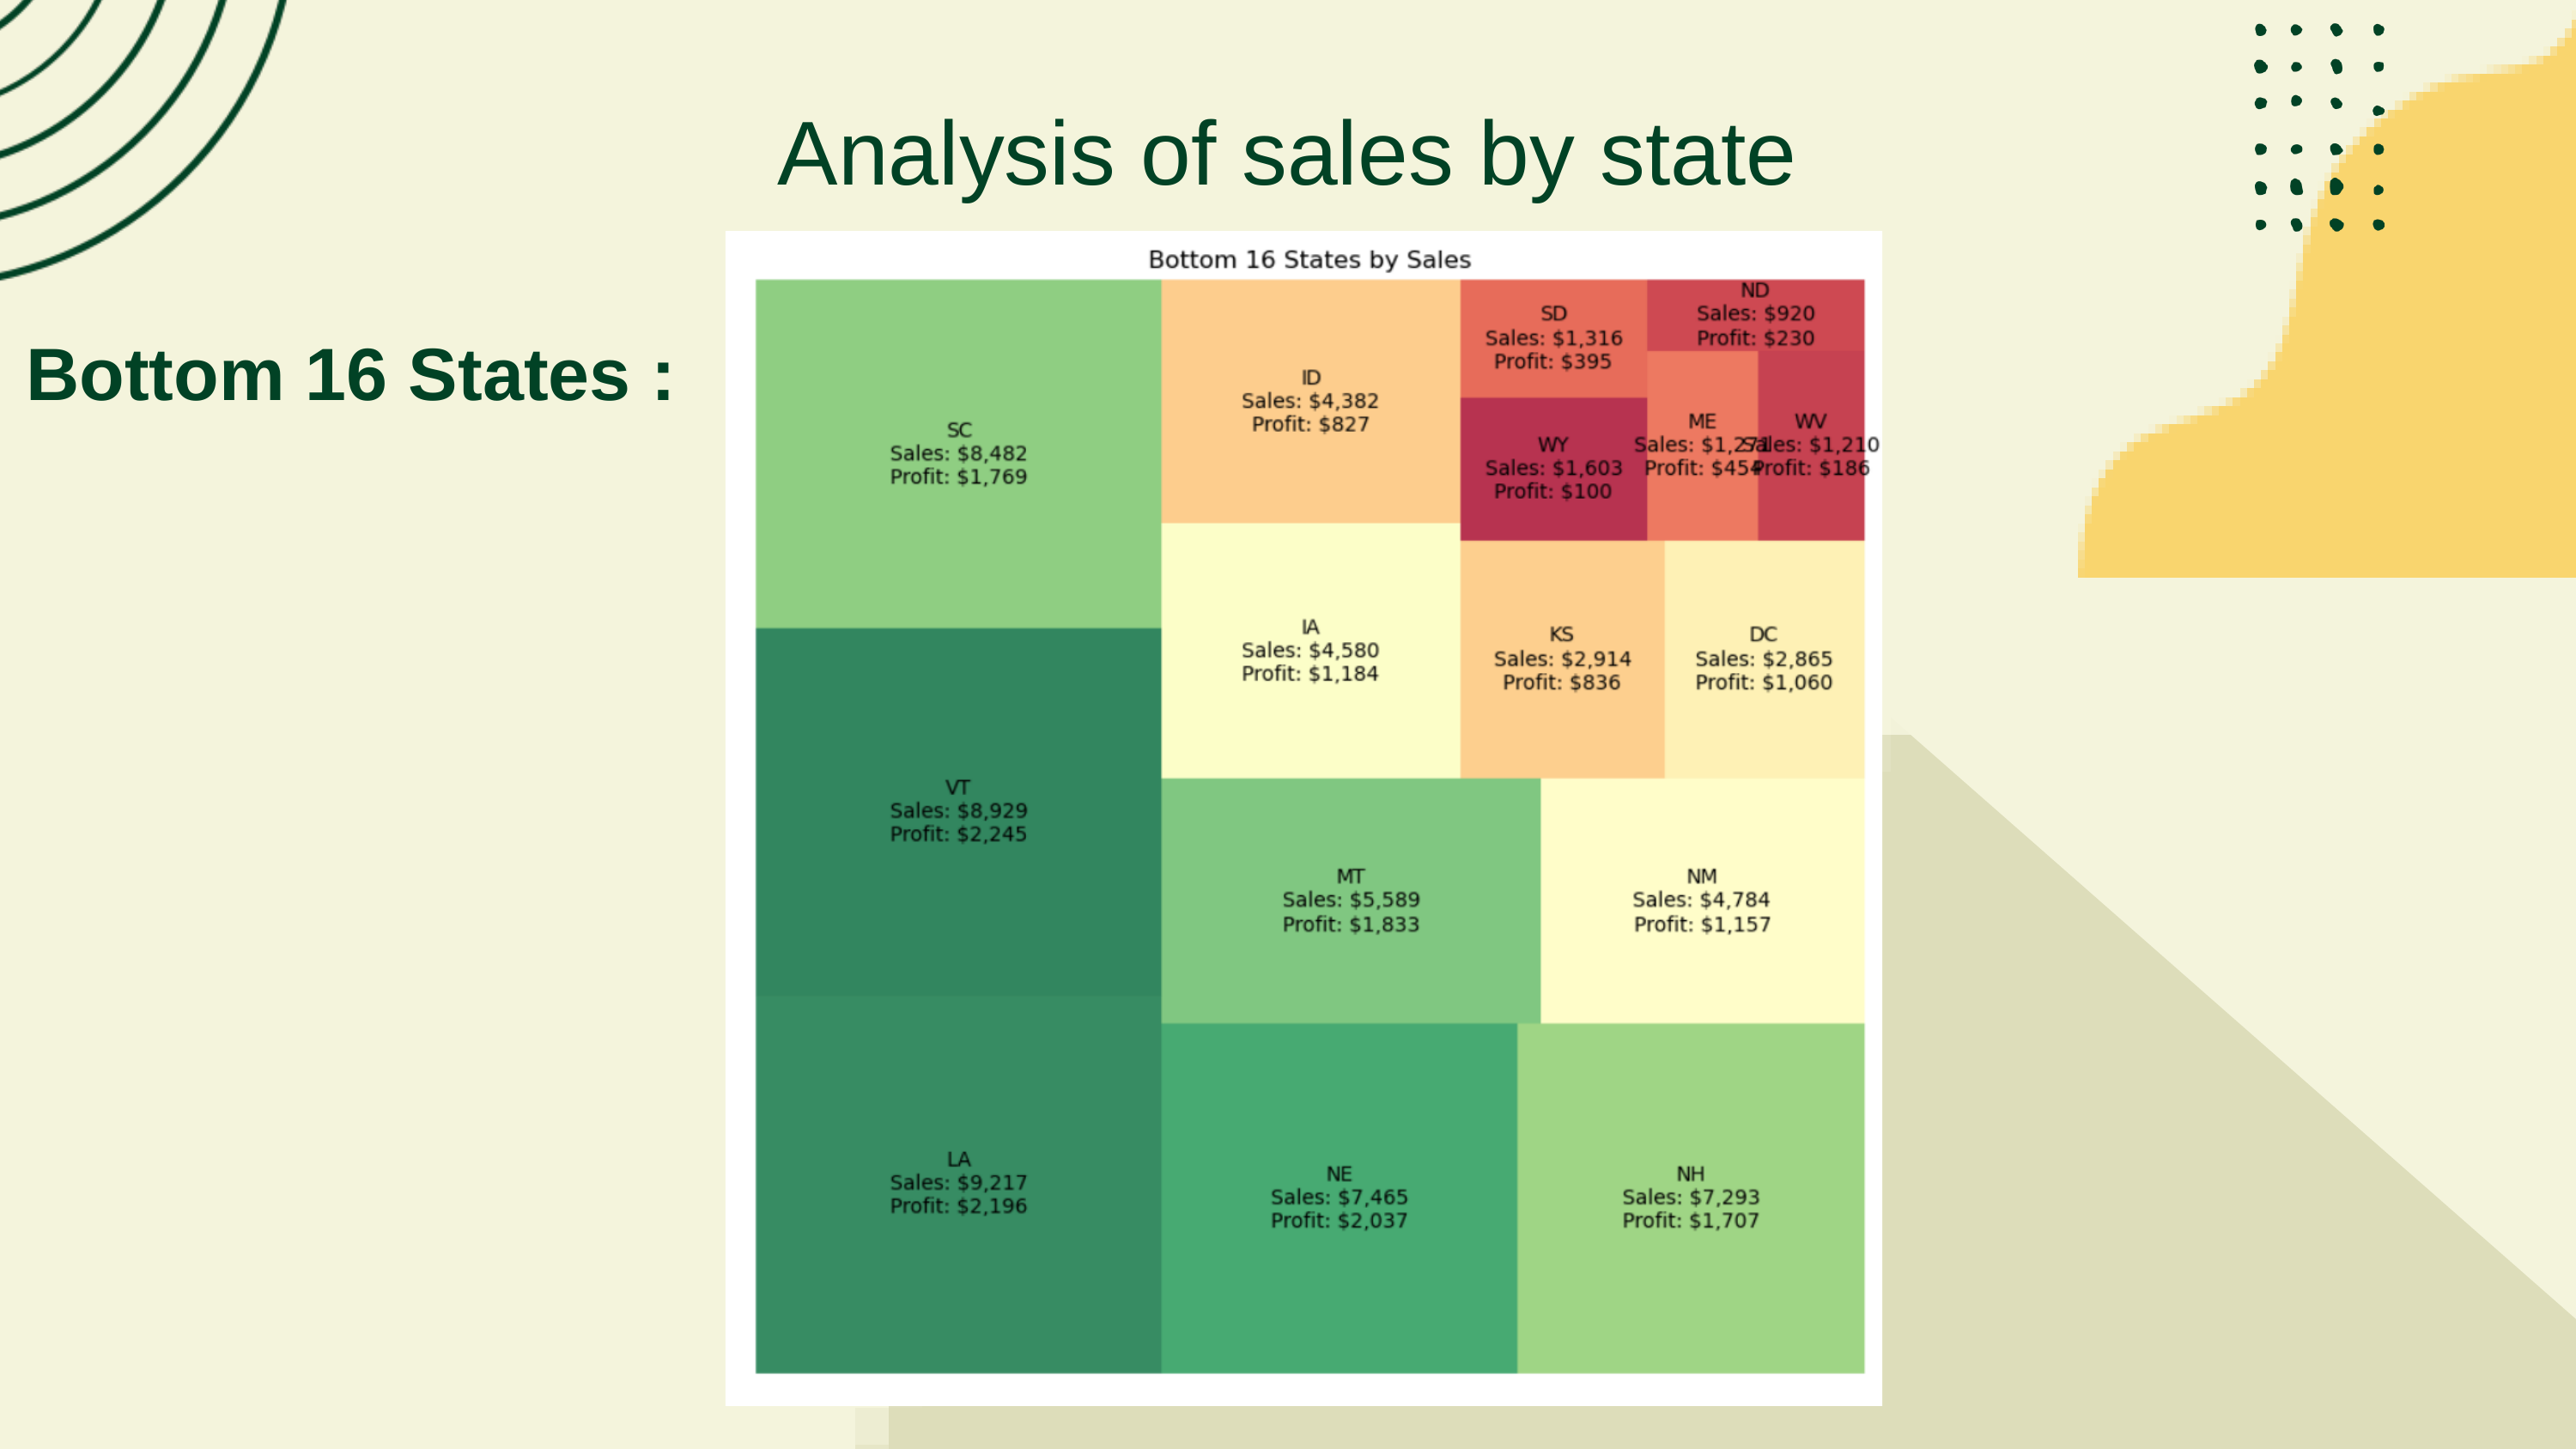

Analysis of sales by state

Bottom 16 States :